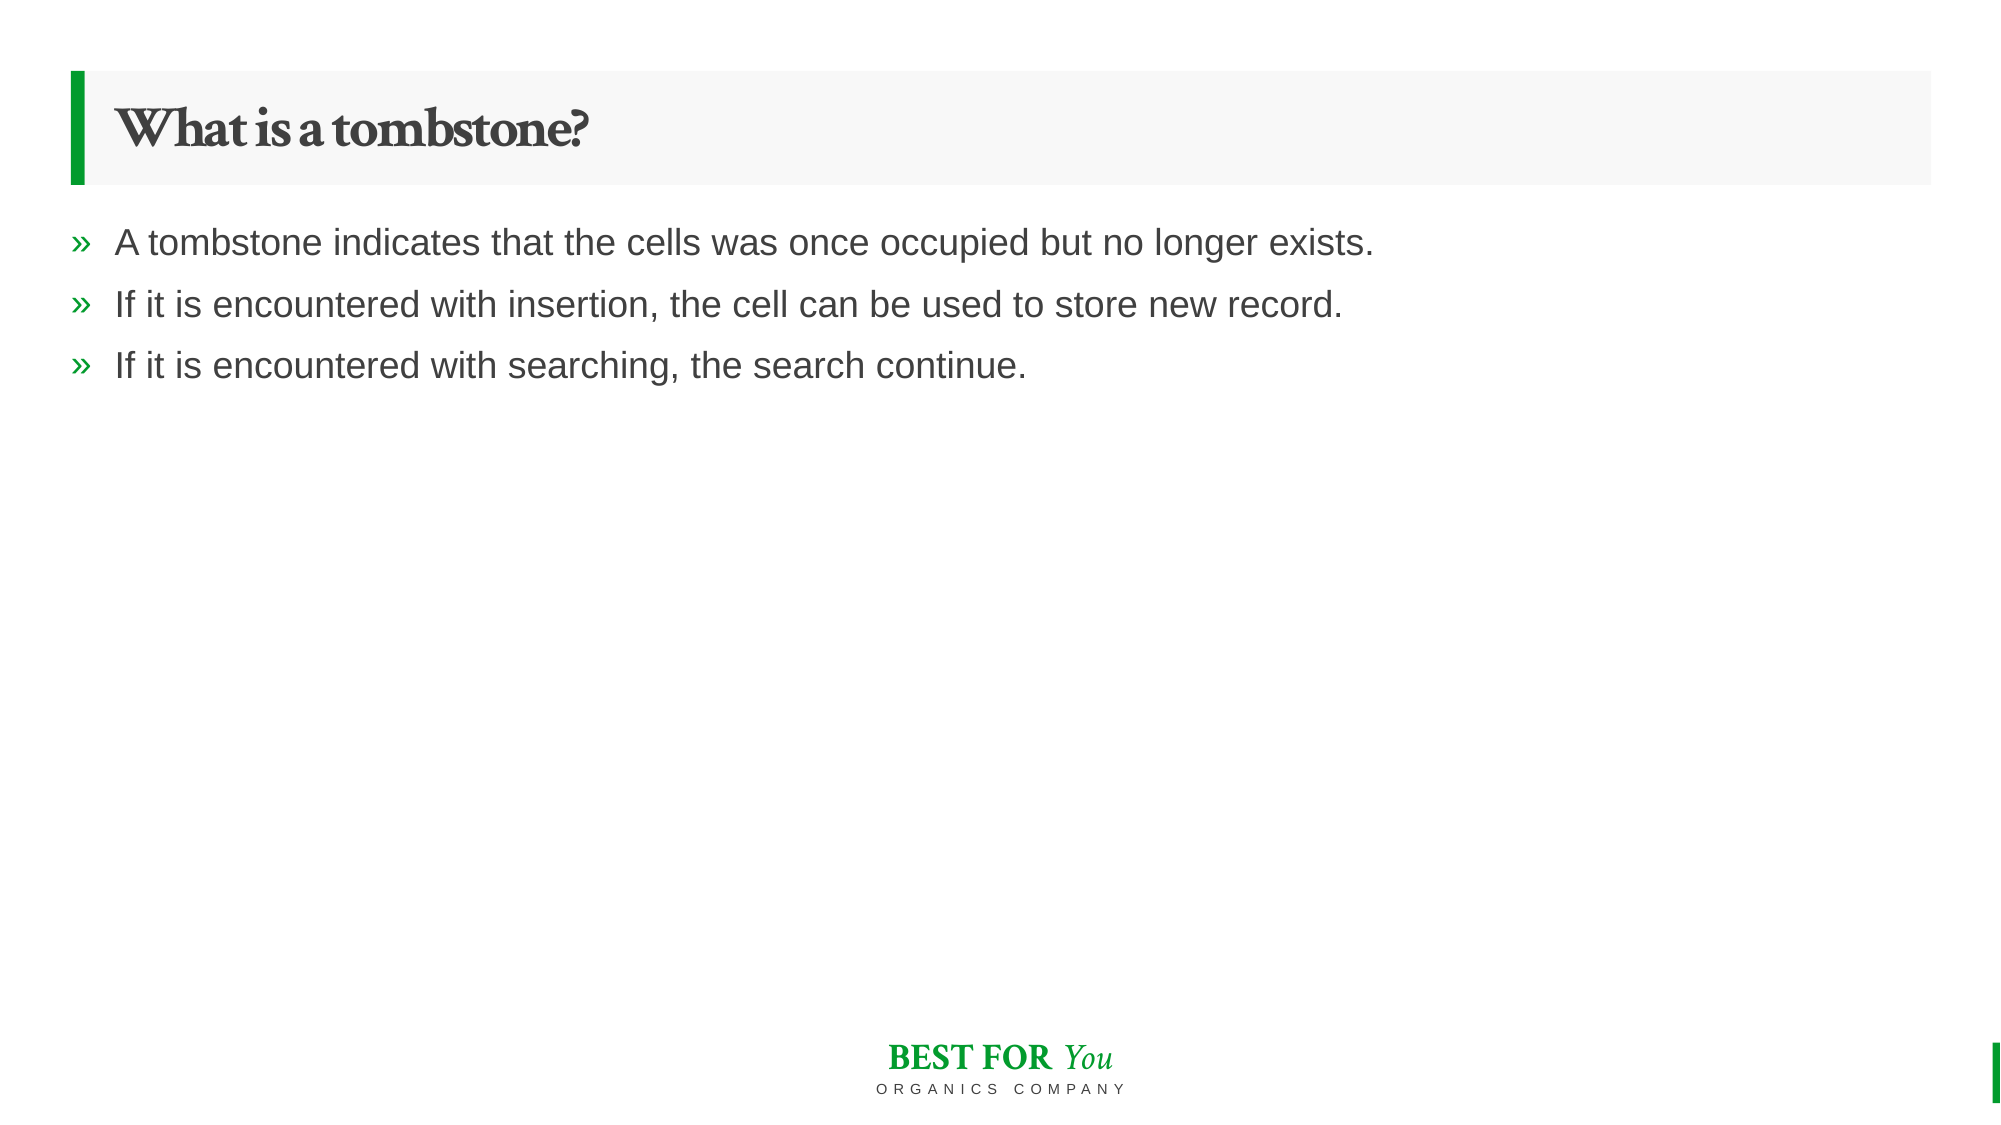

# What is a tombstone?
A tombstone indicates that the cells was once occupied but no longer exists.
If it is encountered with insertion, the cell can be used to store new record.
If it is encountered with searching, the search continue.